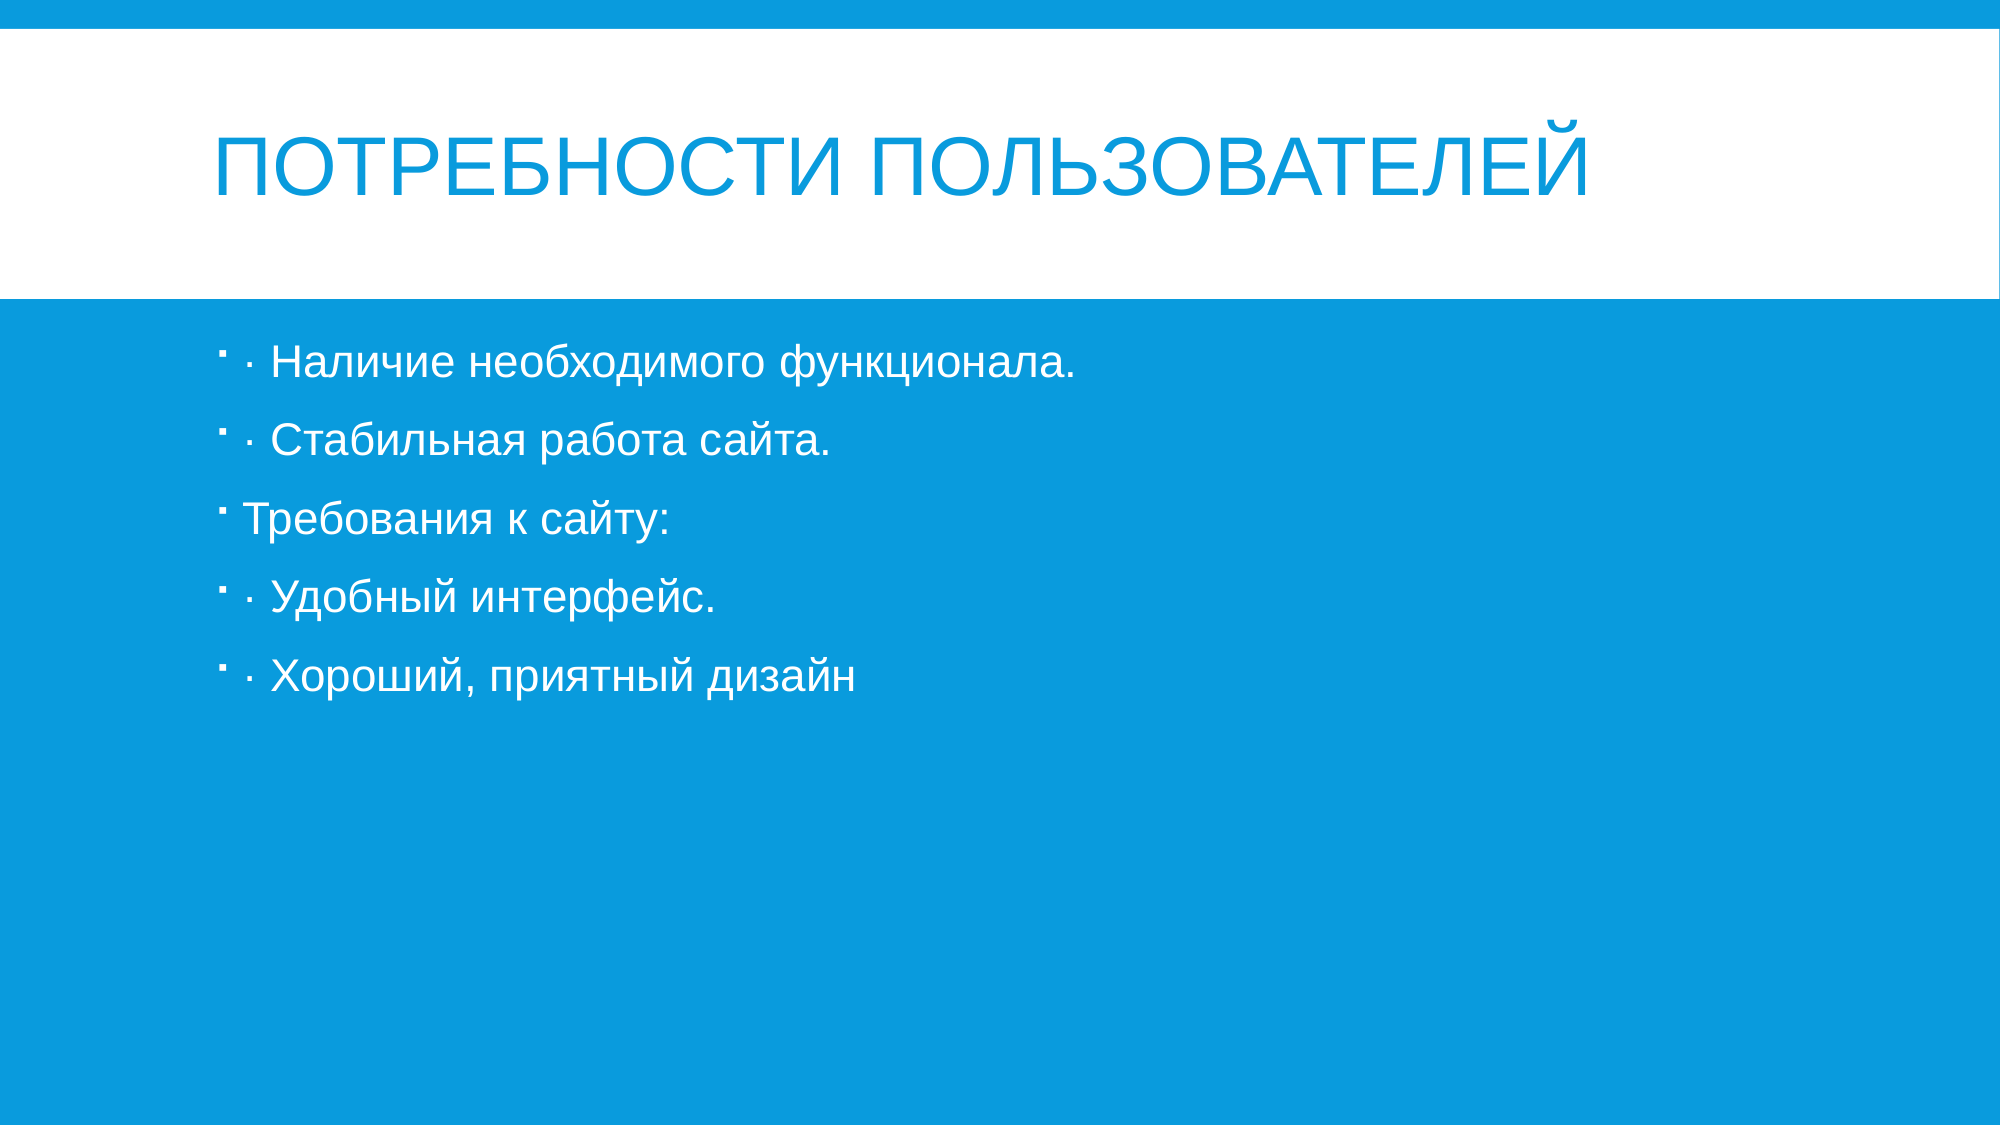

# Потребности пользователей
· Наличие необходимого функционала.
· Стабильная работа сайта.
Требования к сайту:
· Удобный интерфейс.
· Хороший, приятный дизайн